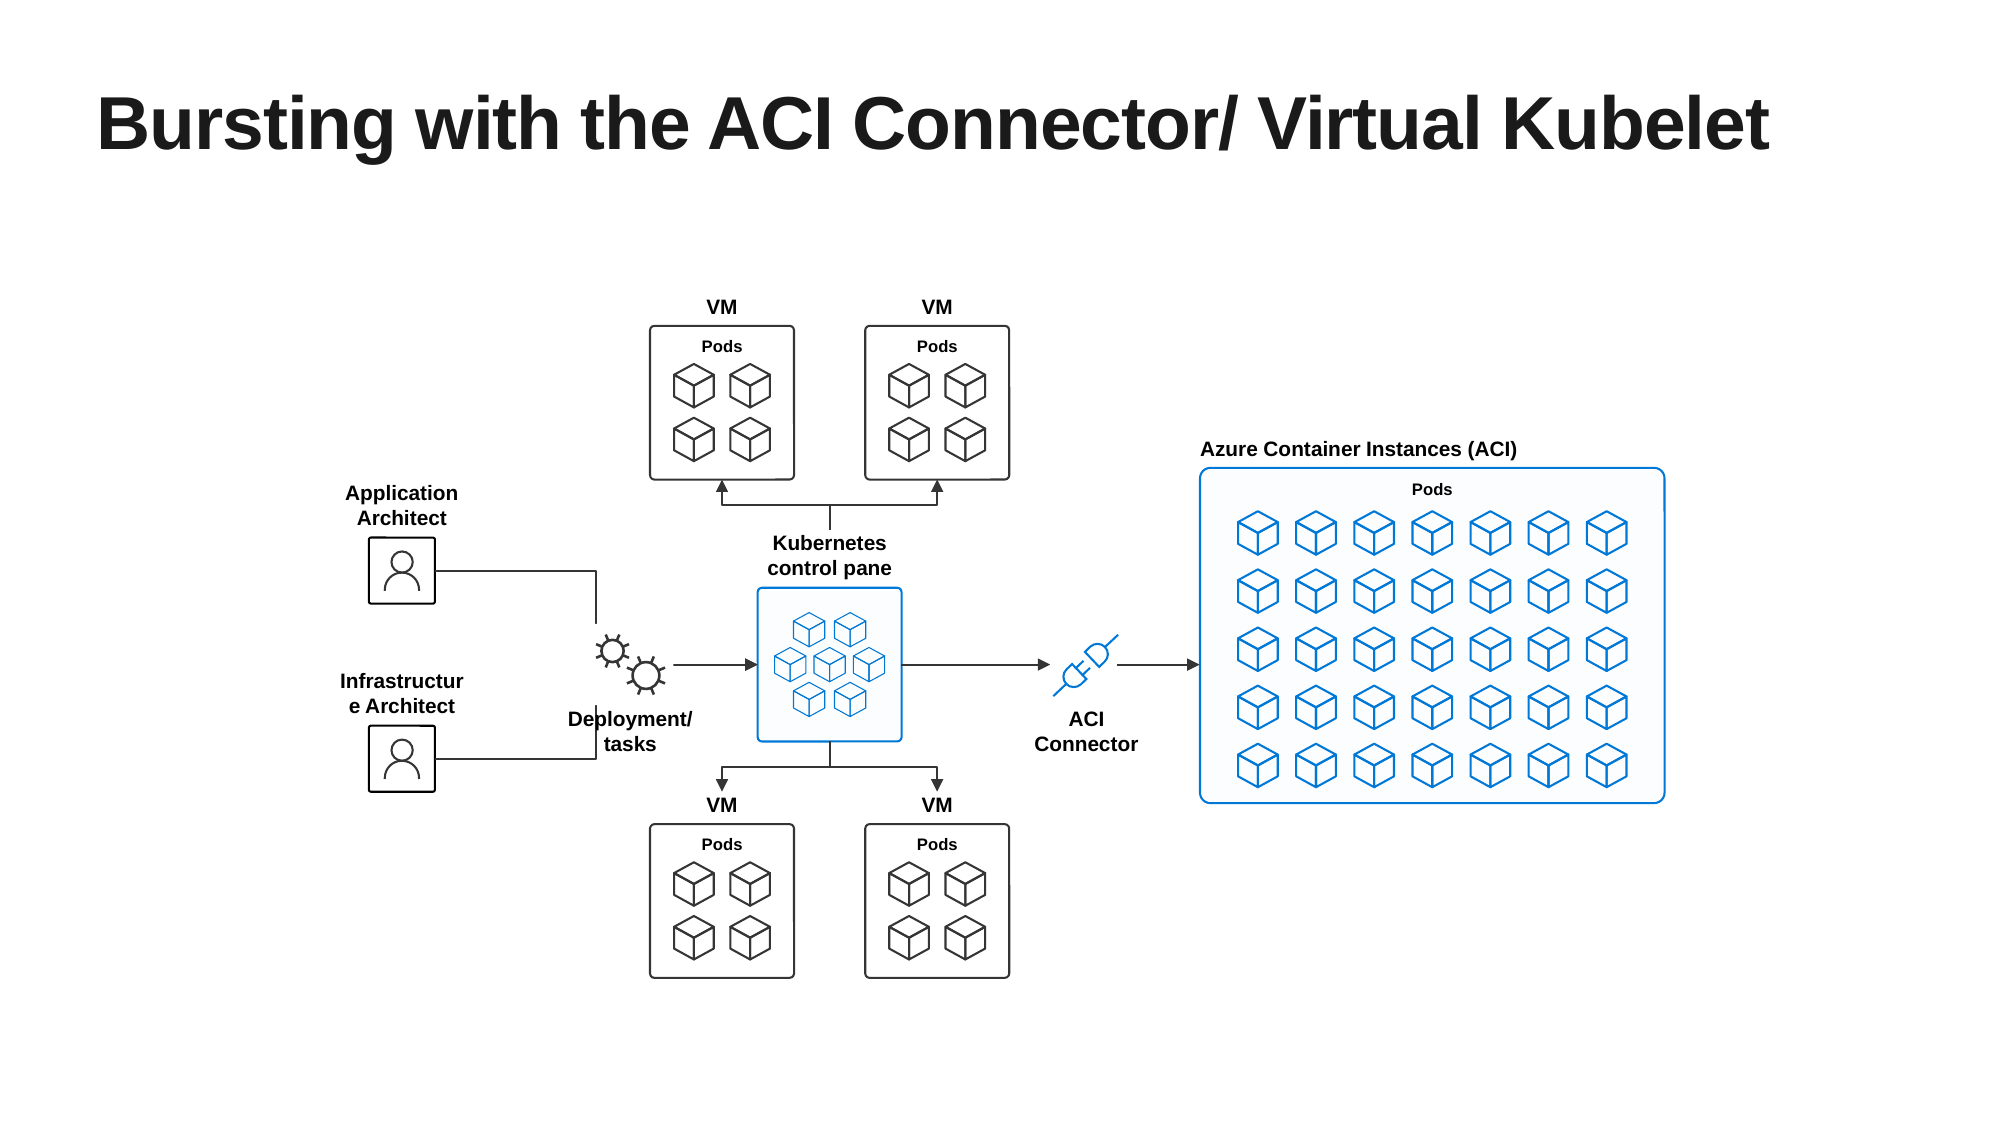

Bursting with the ACI Connector/ Virtual Kubelet
VM

Pods

VM

Pods

Azure Container Instances (ACI)

Pods
Application Architect

Infrastructure Architect

Kubernetes control pane

Deployment/tasks
ACI Connector
VM

Pods

VM

Pods